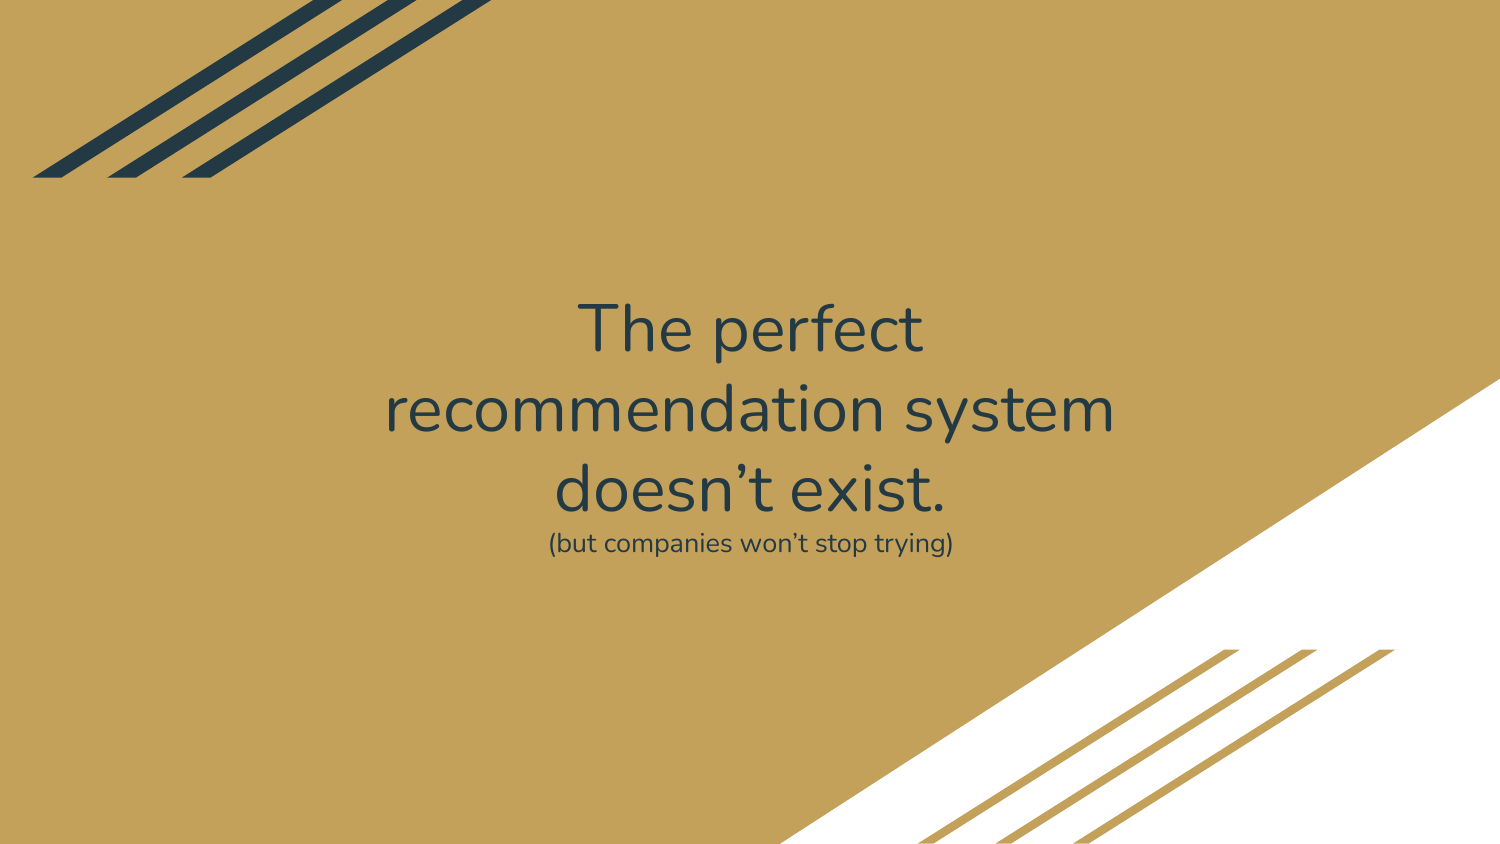

# The perfect recommendation system doesn’t exist.
(but companies won’t stop trying)